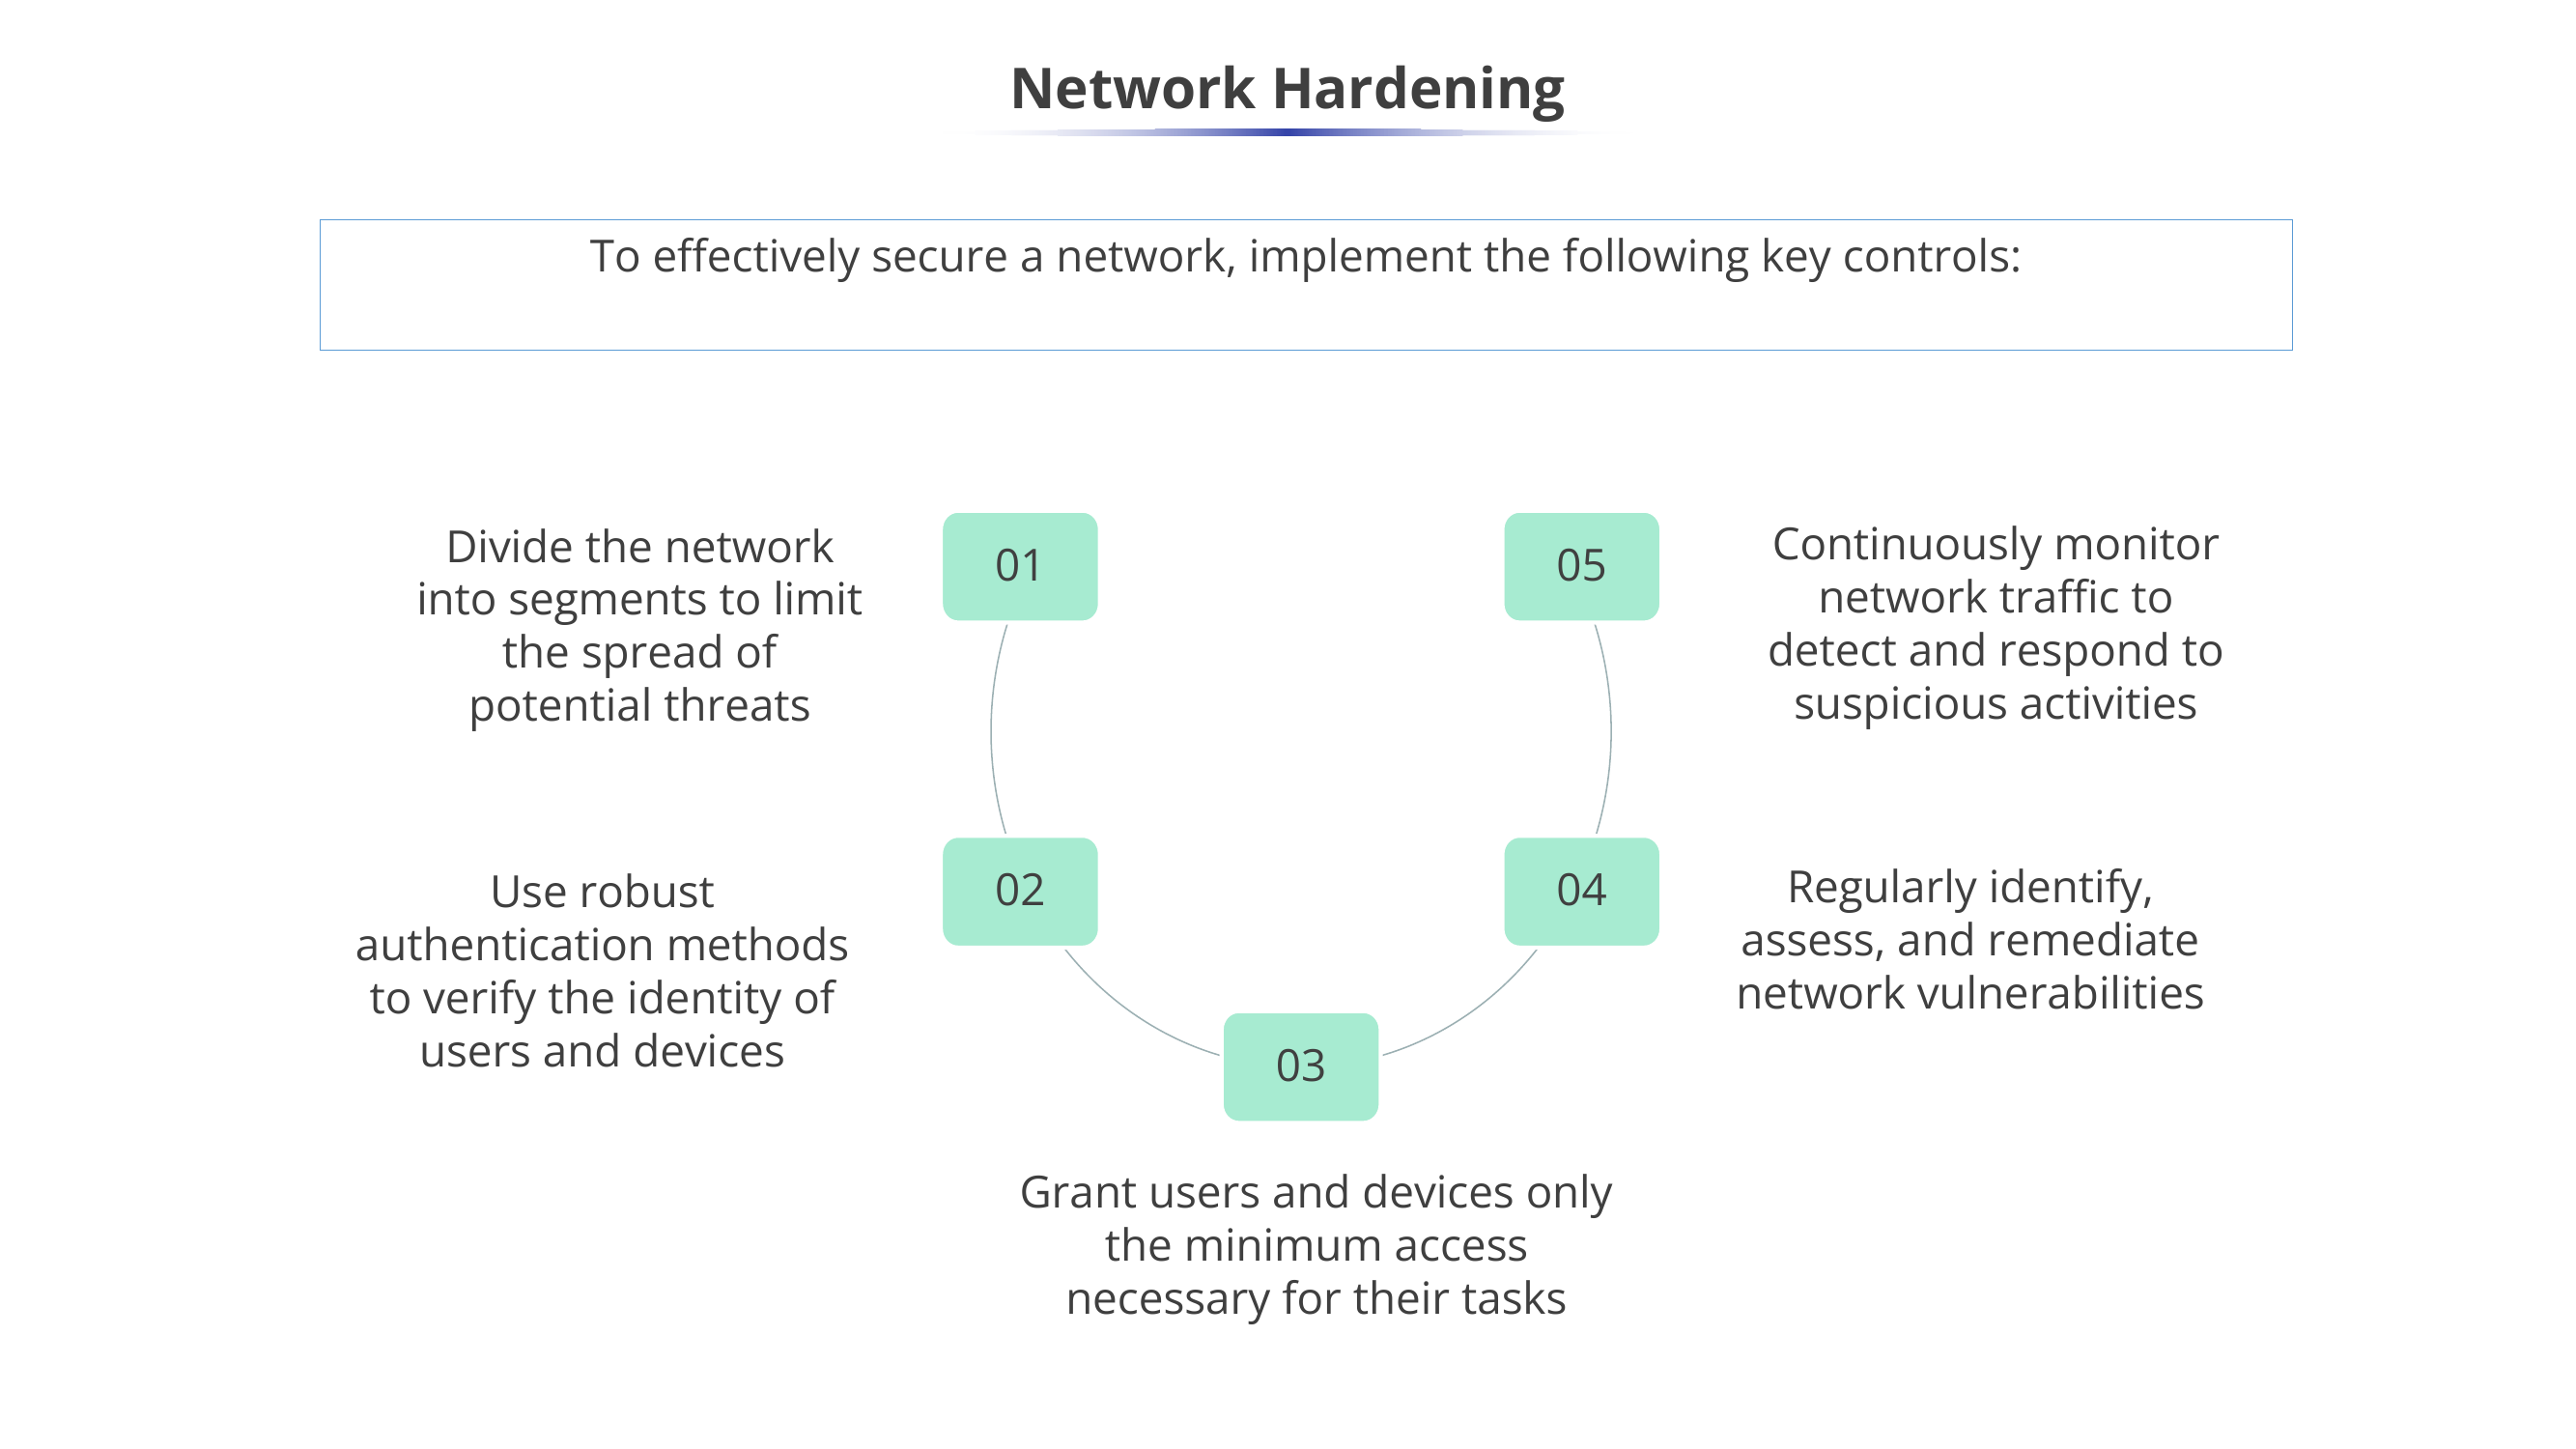

# Network Hardening

To effectively secure a network, implement the following key controls:

01
05
02
04
03
Continuously monitor network traffic to detect and respond to suspicious activities
Divide the network into segments to limit the spread of potential threats
Regularly identify, assess, and remediate network vulnerabilities
Use robust authentication methods to verify the identity of users and devices
Grant users and devices only the minimum access necessary for their tasks